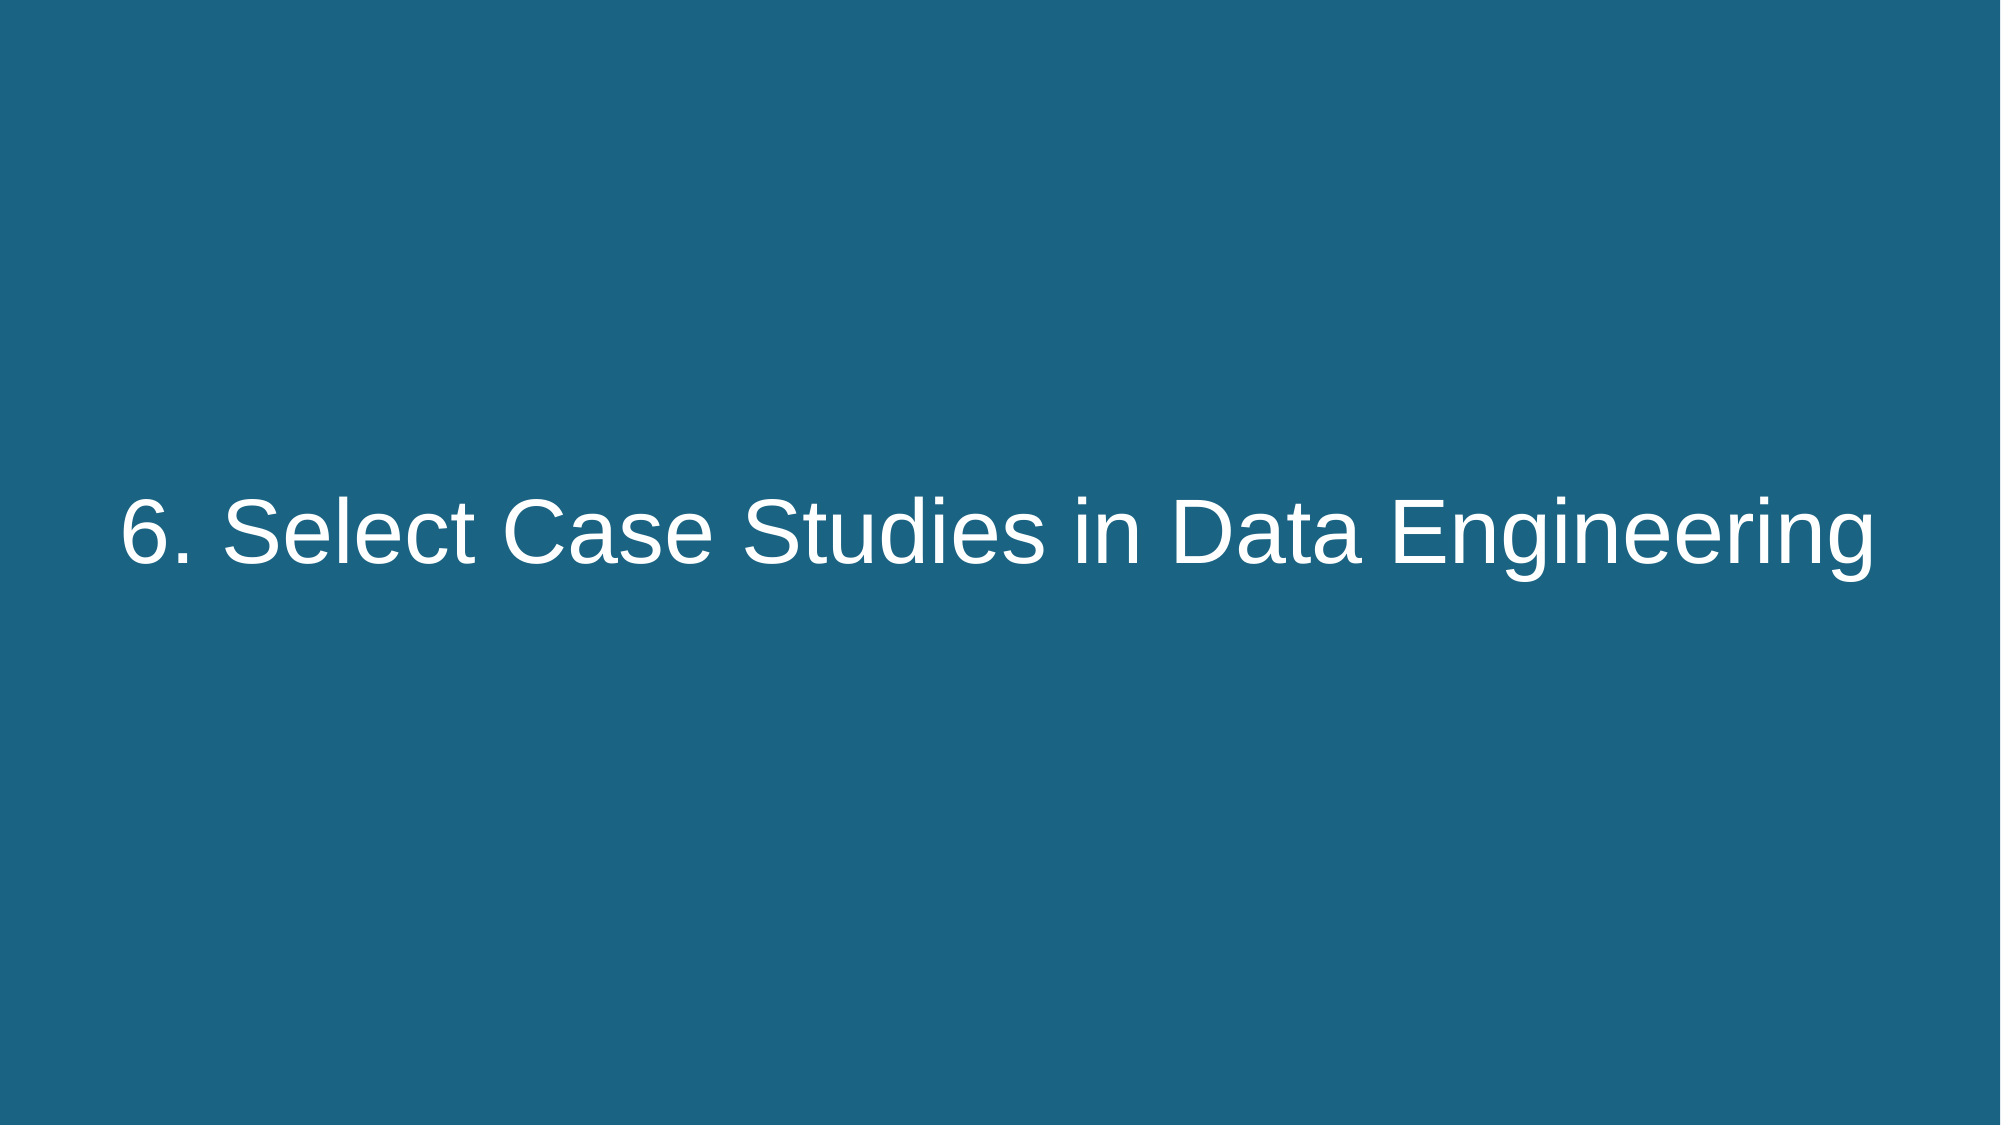

6. Select Case Studies in Data Engineering